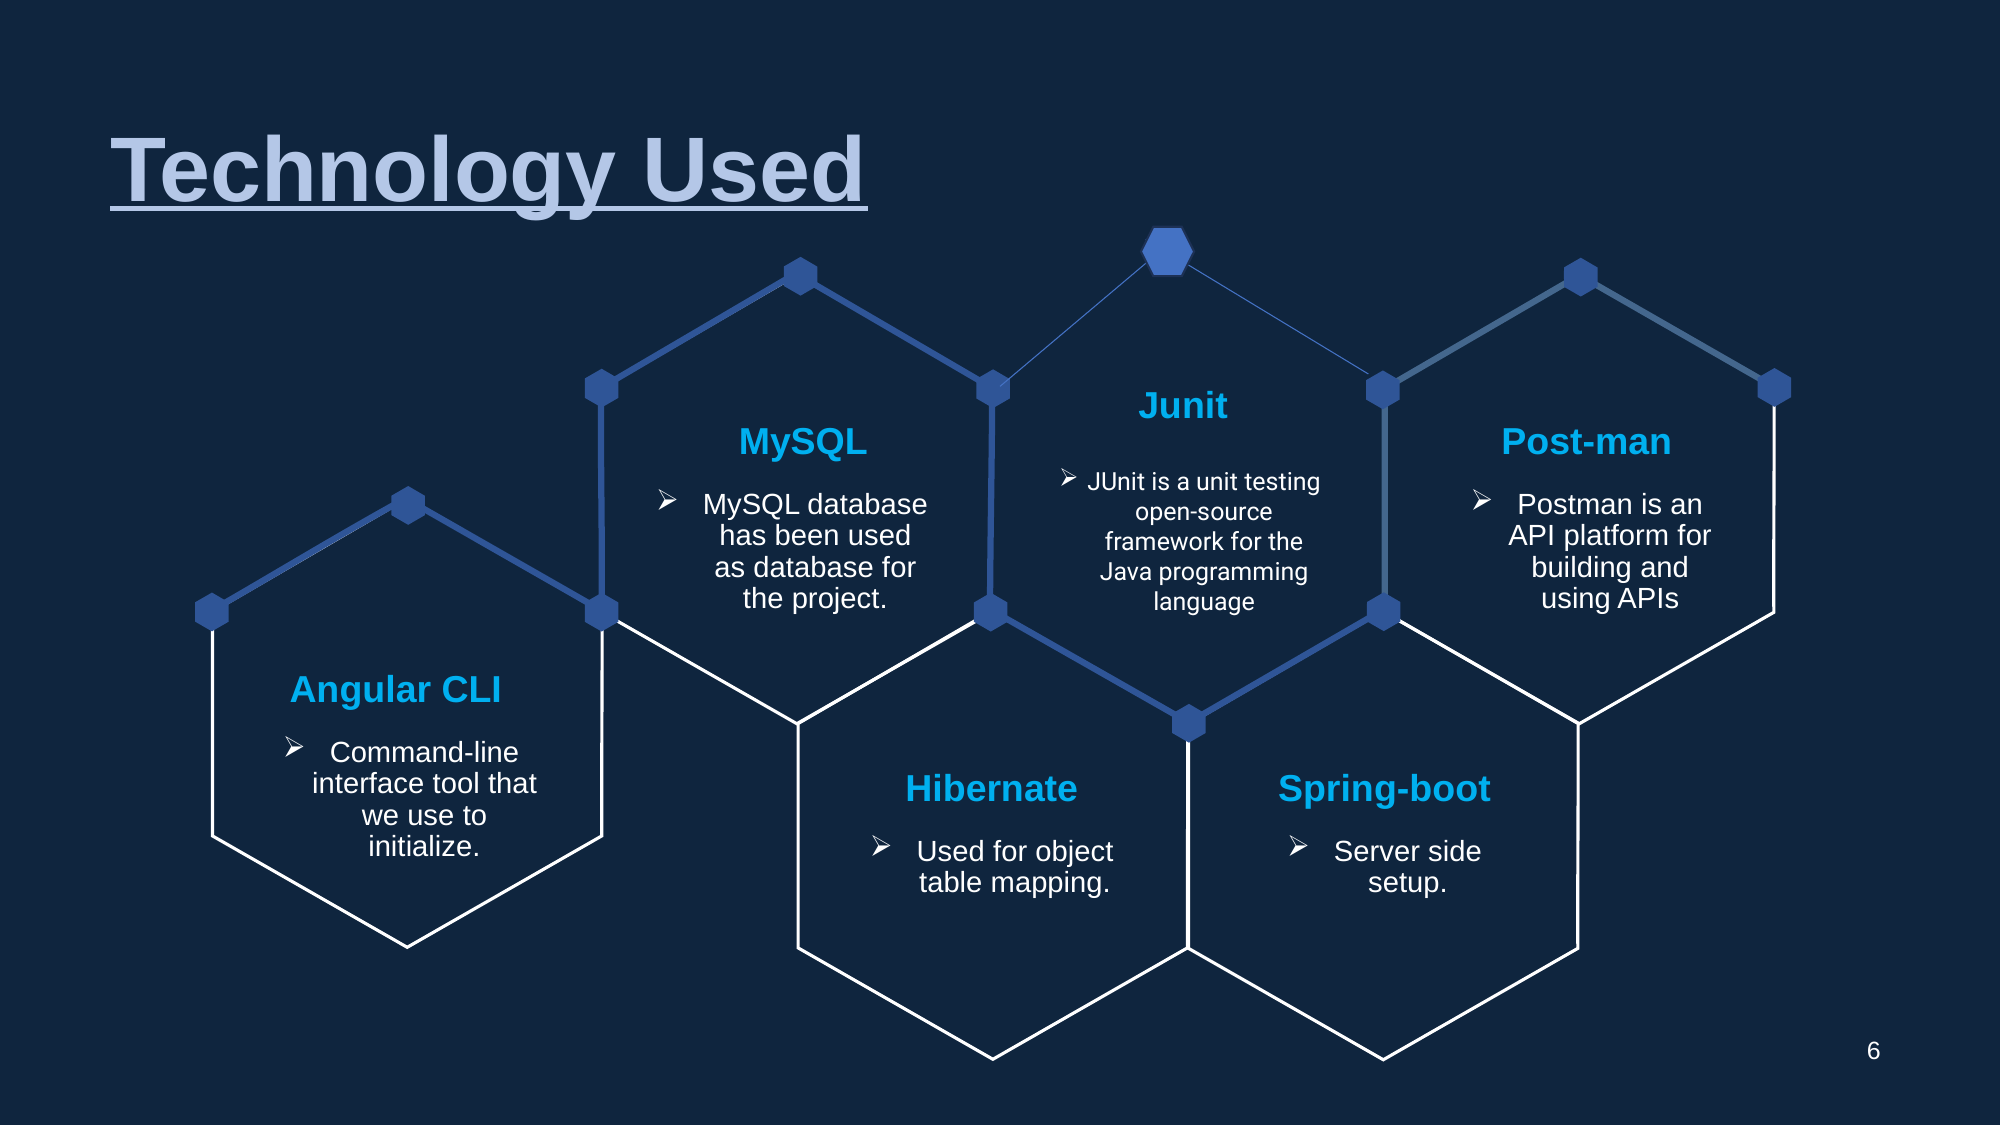

# Technology Used

Junit
MySQL
Post-man
MySQL database has been used as database for the project.

Postman is an API platform for building and using APIs

JUnit is a unit testing open-source framework for the Java programming language
Angular CLI
Command-line interface tool that we use to initialize.

Hibernate
Spring-boot
Used for object table mapping.

Server side setup.

6